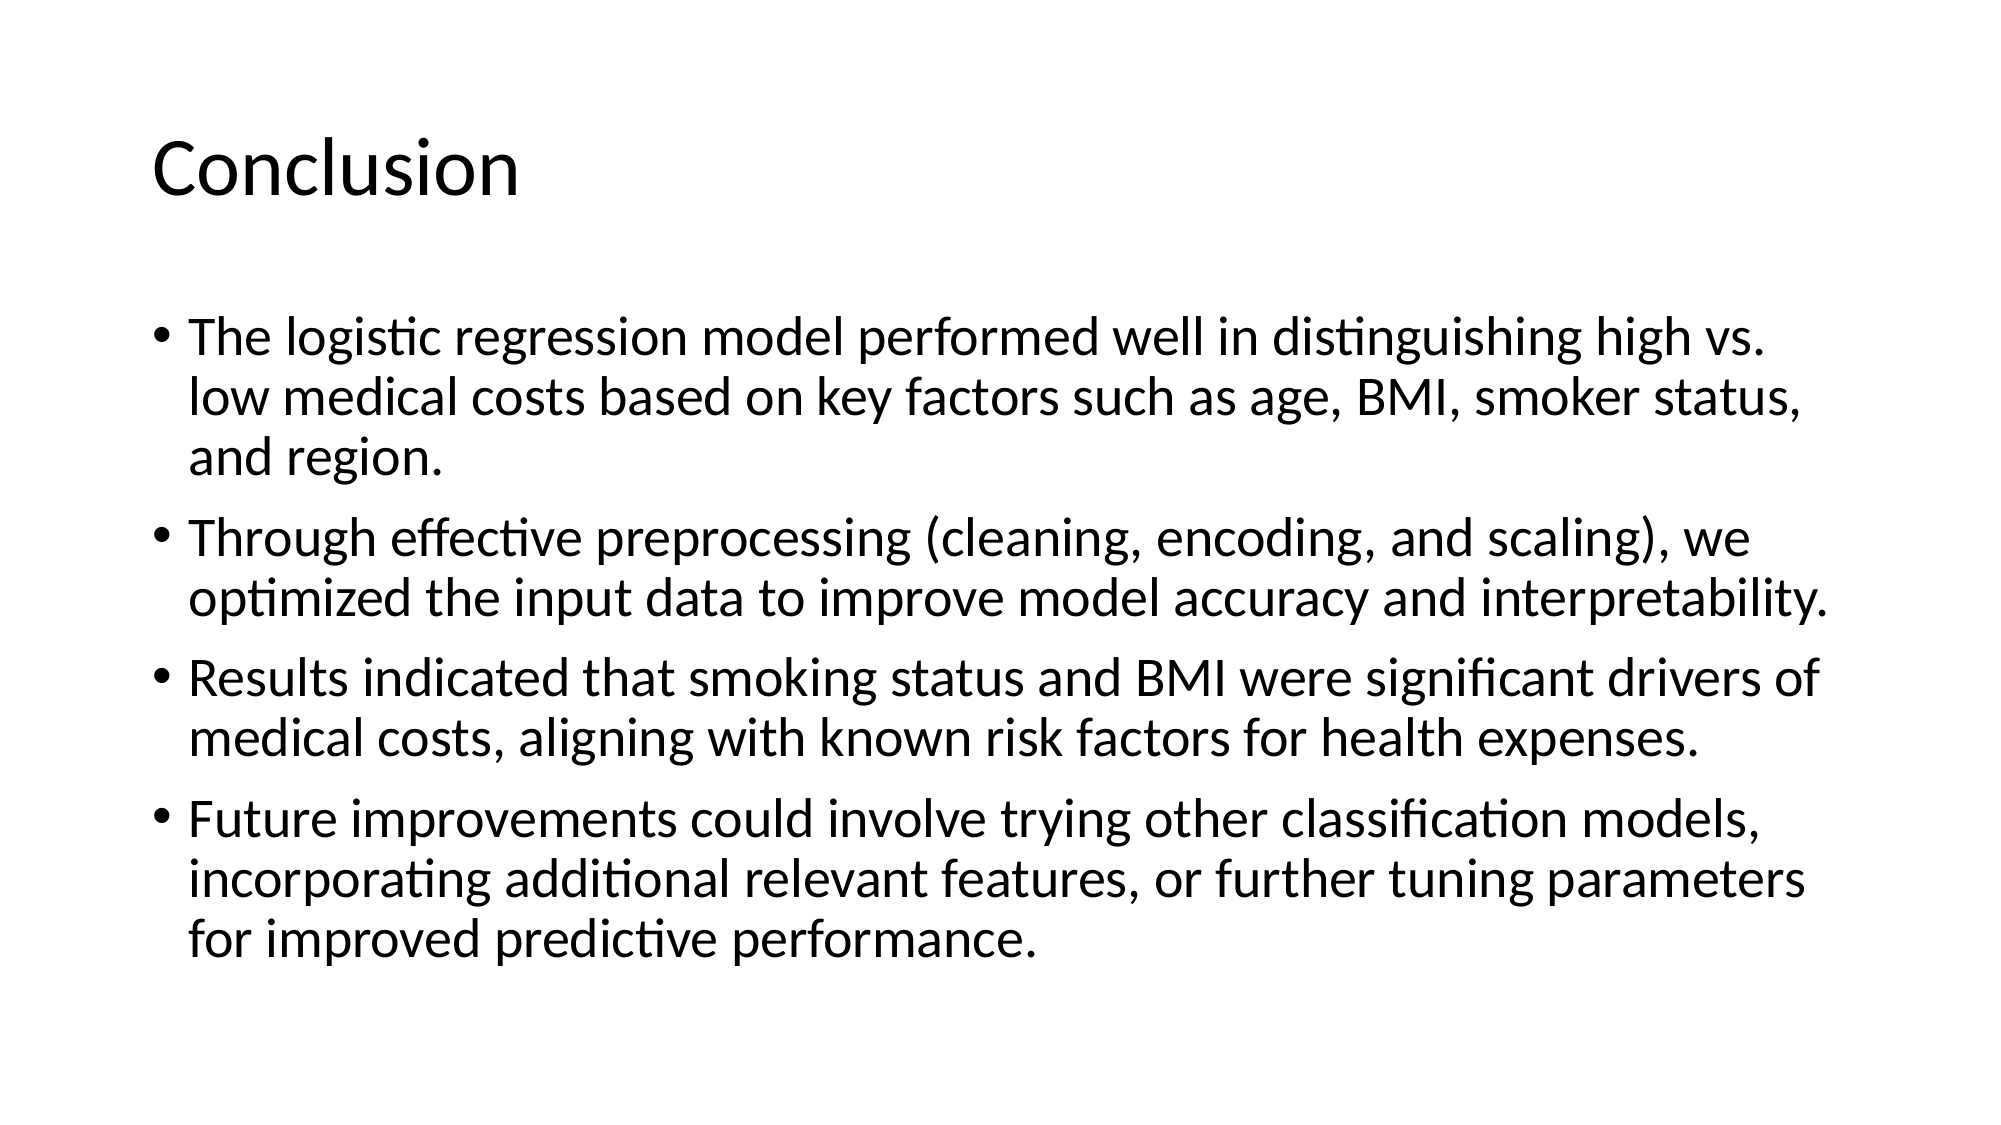

# Conclusion
The logistic regression model performed well in distinguishing high vs. low medical costs based on key factors such as age, BMI, smoker status, and region.
Through effective preprocessing (cleaning, encoding, and scaling), we optimized the input data to improve model accuracy and interpretability.
Results indicated that smoking status and BMI were significant drivers of medical costs, aligning with known risk factors for health expenses.
Future improvements could involve trying other classification models, incorporating additional relevant features, or further tuning parameters for improved predictive performance.